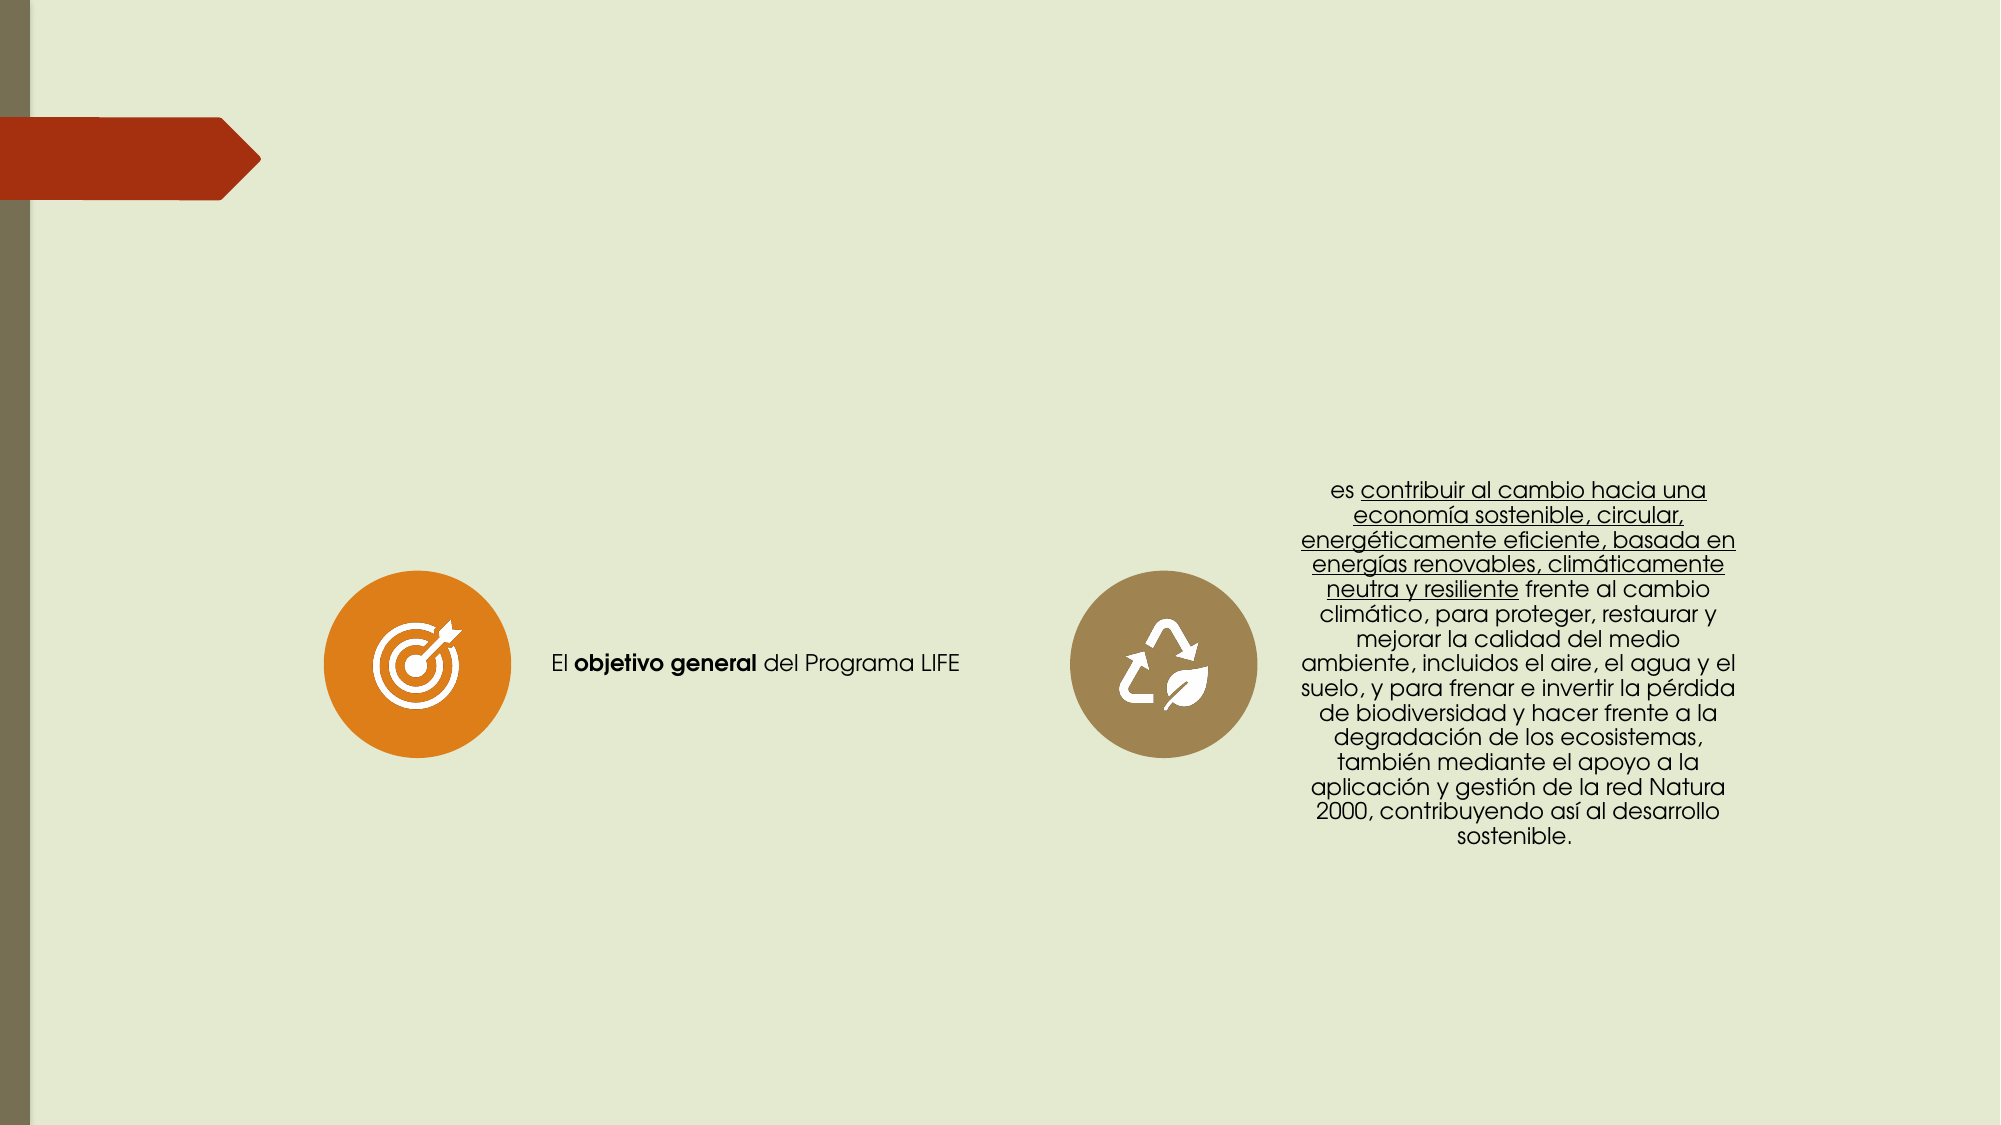

El objetivo general del Programa LIFE
es contribuir al cambio hacia una economía sostenible, circular, energéticamente eficiente, basada en energías renovables, climáticamente neutra y resiliente frente al cambio climático, para proteger, restaurar y mejorar la calidad del medio ambiente, incluidos el aire, el agua y el suelo, y para frenar e invertir la pérdida de biodiversidad y hacer frente a la degradación de los ecosistemas, también mediante el apoyo a la aplicación y gestión de la red Natura 2000, contribuyendo así al desarrollo sostenible.